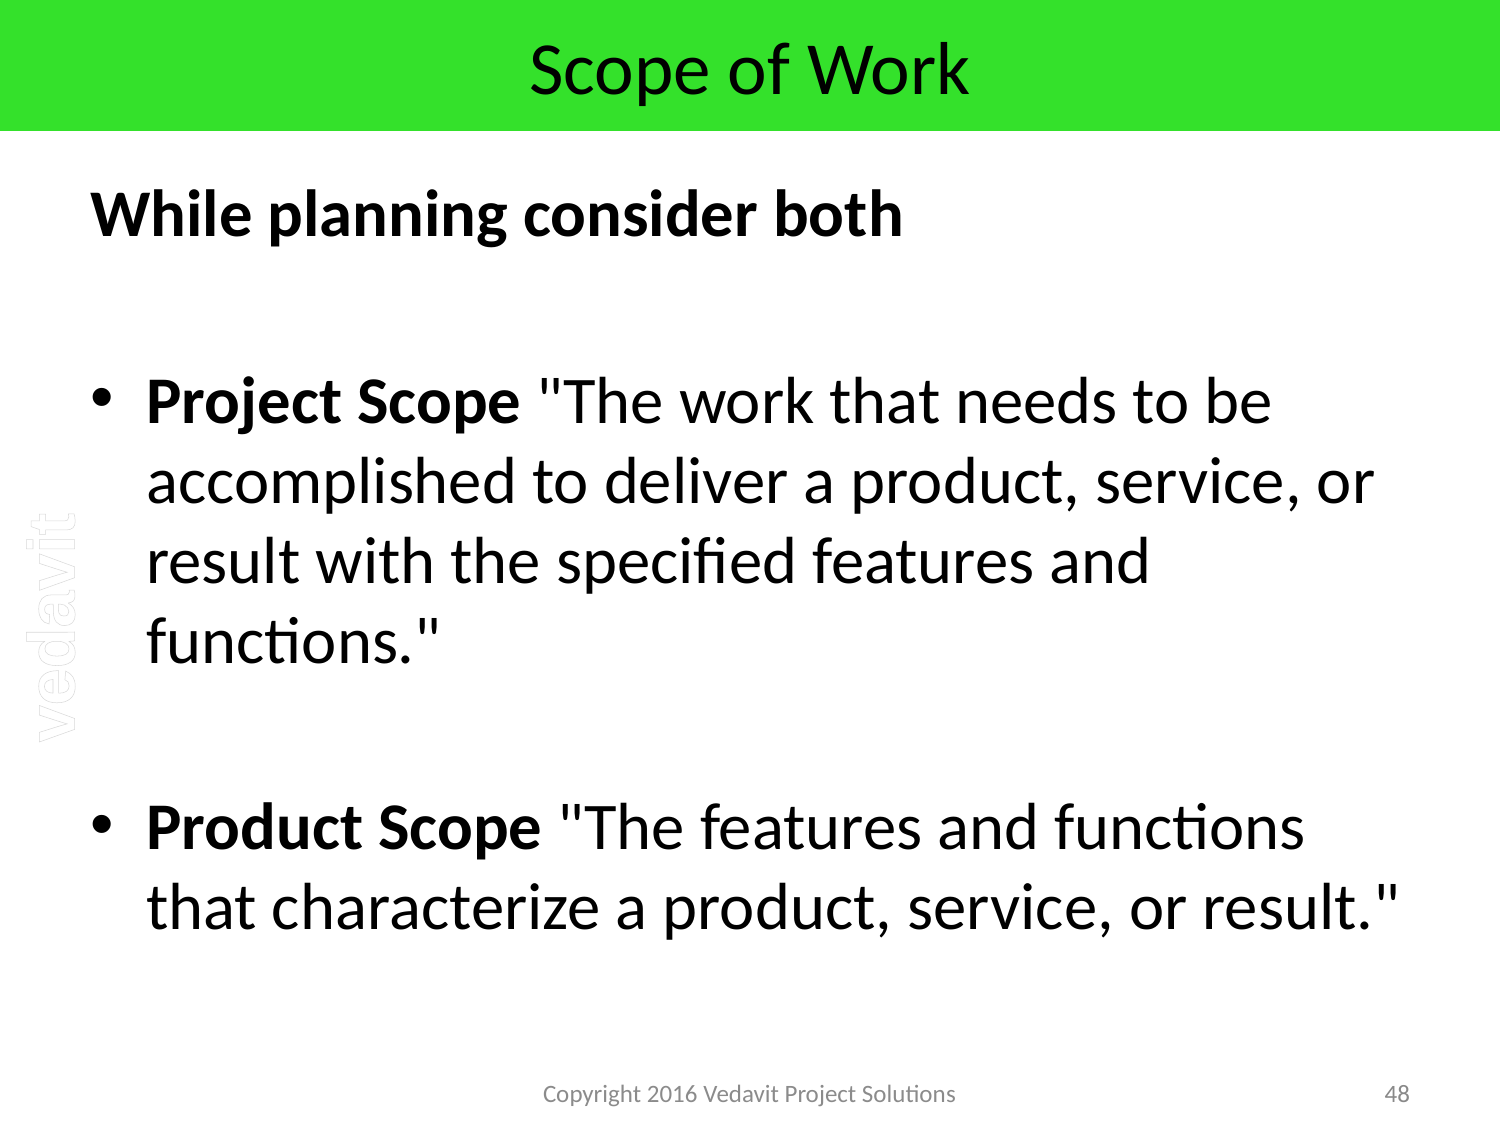

# Scope of Work
While planning consider both

Project Scope "The work that needs to be accomplished to deliver a product, service, or result with the specified features and functions."

Product Scope "The features and functions that characterize a product, service, or result."

Copyright 2016 Vedavit Project Solutions
48